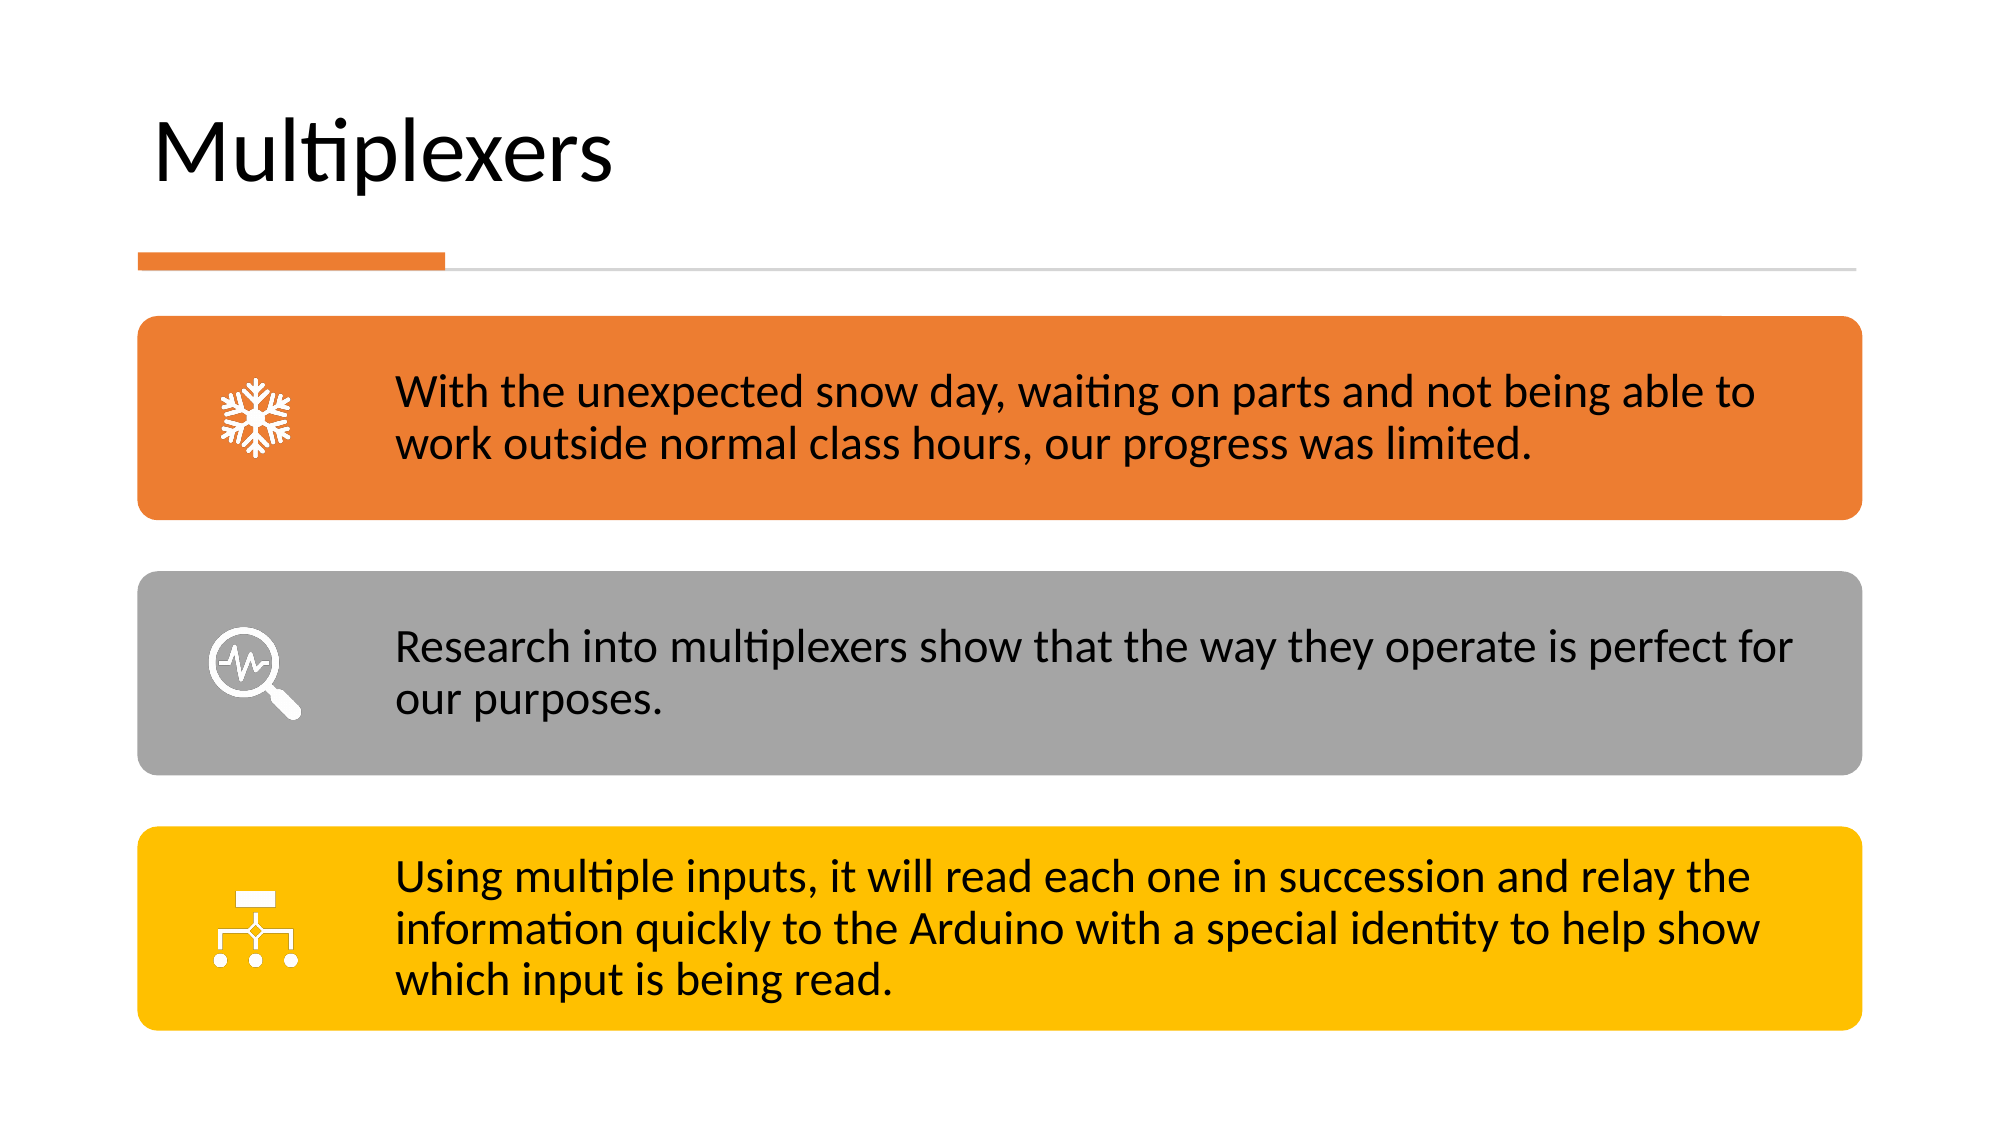

# Multiplexers

With the unexpected snow day, waiting on parts and not being able to work outside normal class hours, our progress was limited.
Research into multiplexers show that the way they operate is perfect for our purposes.
Using multiple inputs, it will read each one in succession and relay the information quickly to the Arduino with a special identity to help show which input is being read.